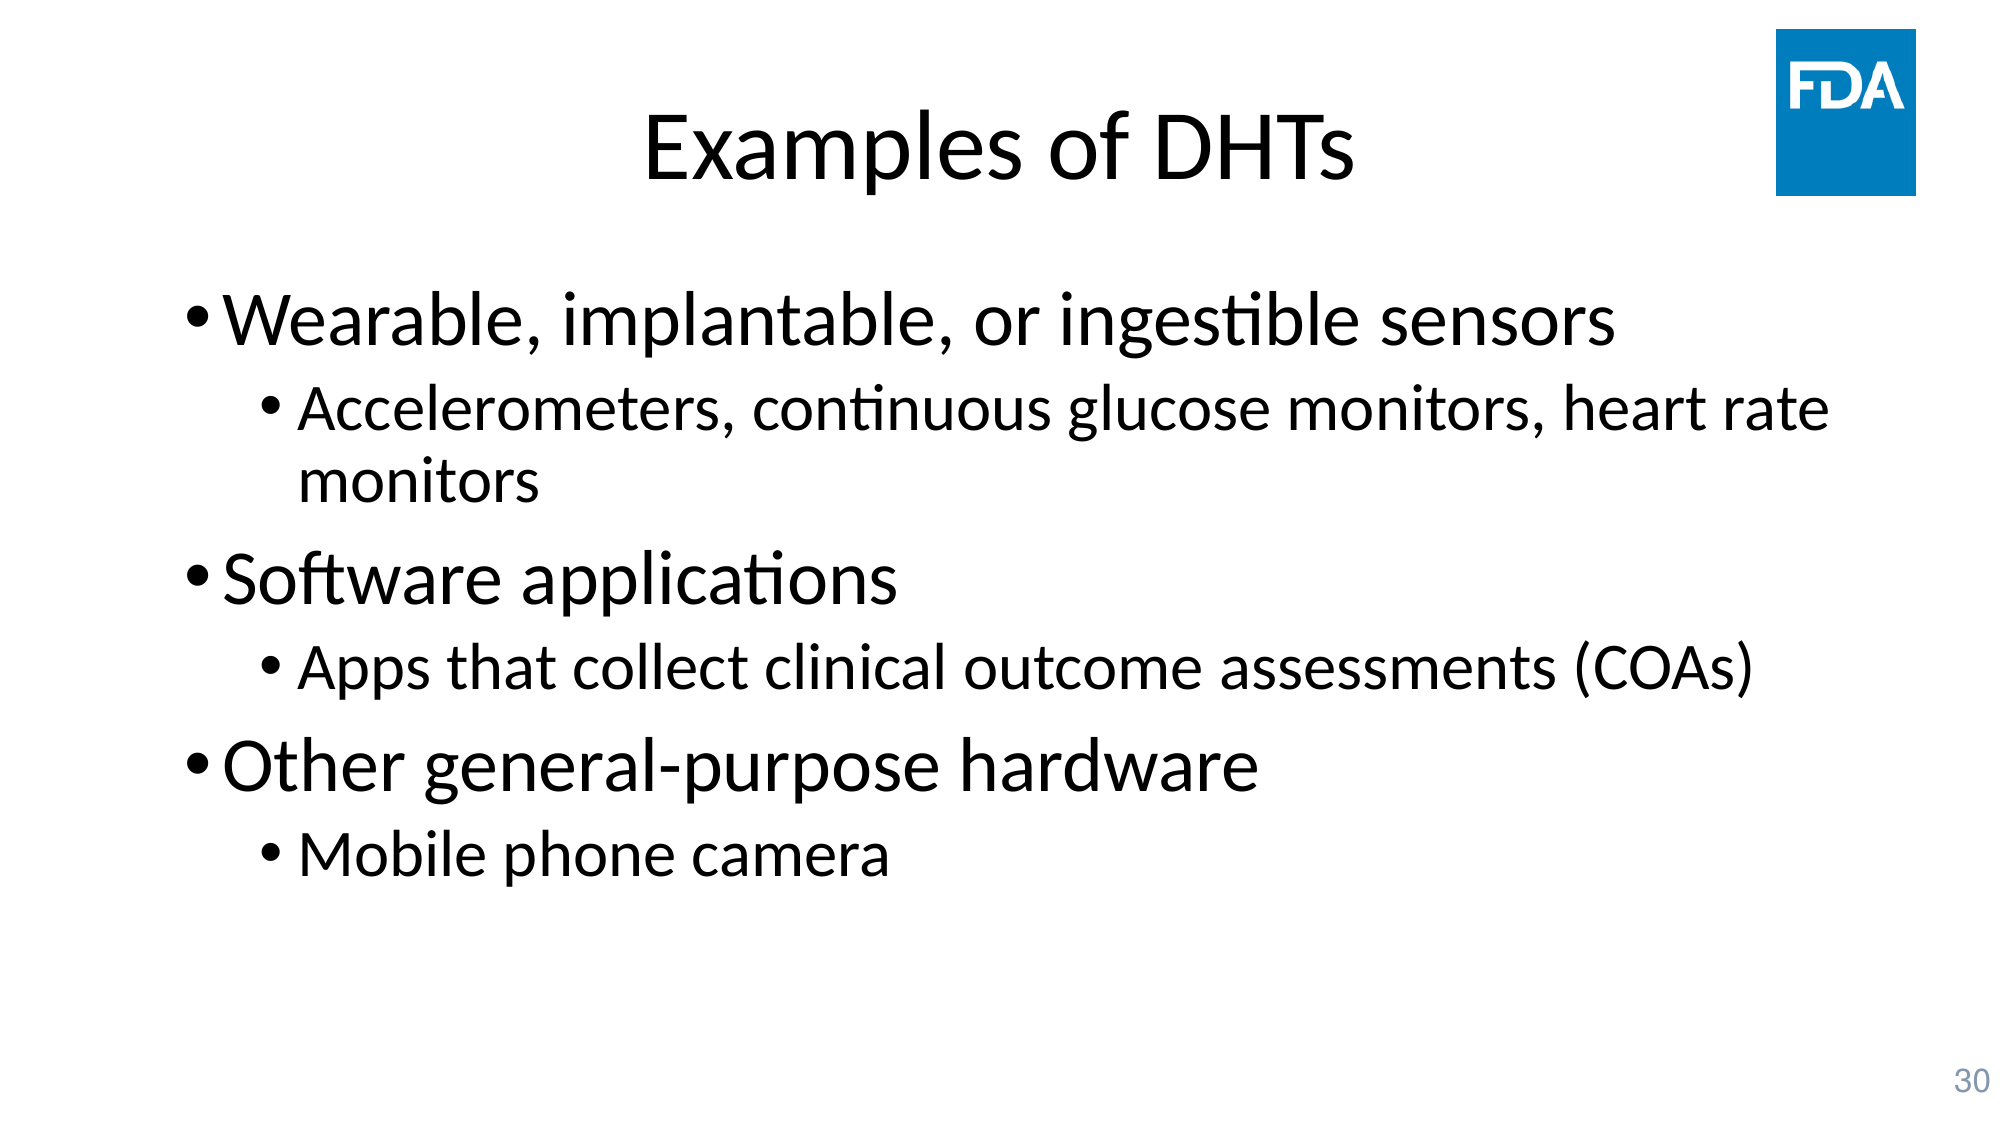

# Examples of DHTs
Wearable, implantable, or ingestible sensors
Accelerometers, continuous glucose monitors, heart rate monitors
Software applications
Apps that collect clinical outcome assessments (COAs)
Other general-purpose hardware
Mobile phone camera